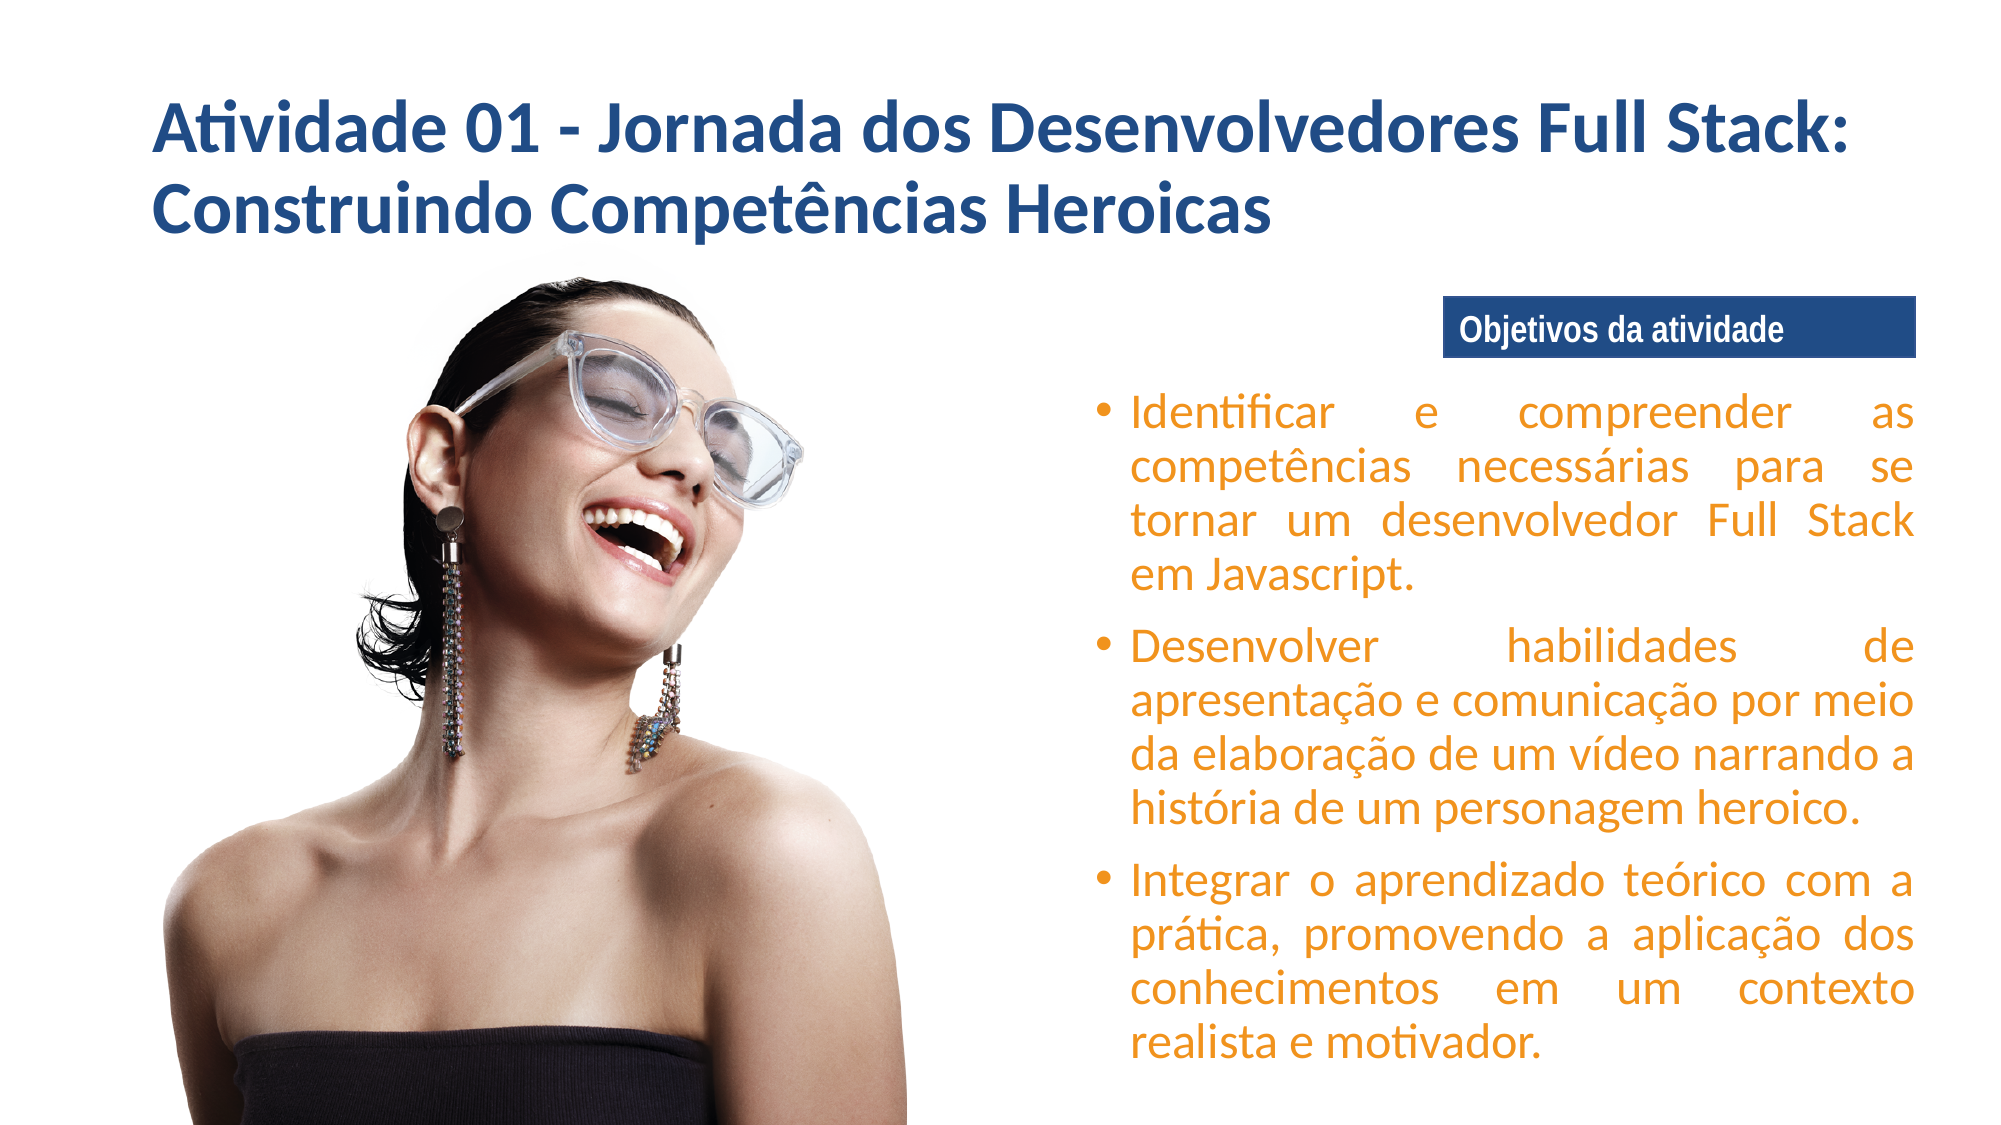

# Atividade 01 - Jornada dos Desenvolvedores Full Stack: Construindo Competências Heroicas
Objetivos da atividade
Identificar e compreender as competências necessárias para se tornar um desenvolvedor Full Stack em Javascript.
Desenvolver habilidades de apresentação e comunicação por meio da elaboração de um vídeo narrando a história de um personagem heroico.
Integrar o aprendizado teórico com a prática, promovendo a aplicação dos conhecimentos em um contexto realista e motivador.